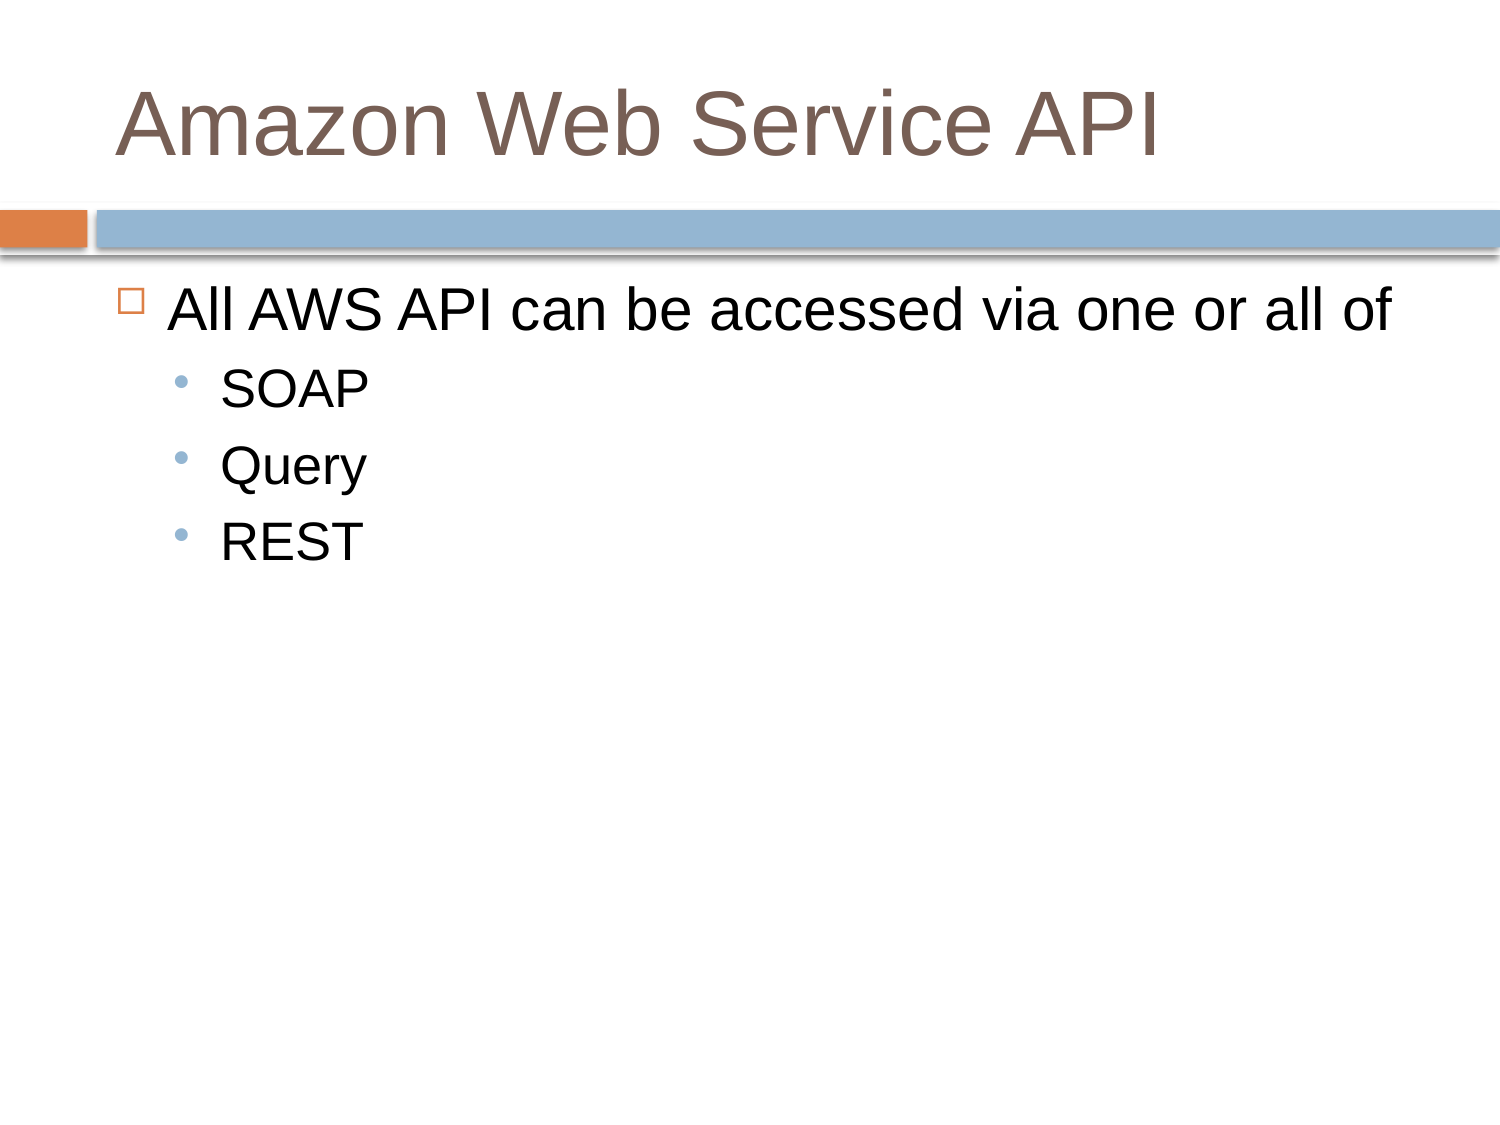

# Amazon Web Service API
All AWS API can be accessed via one or all of
SOAP
Query
REST